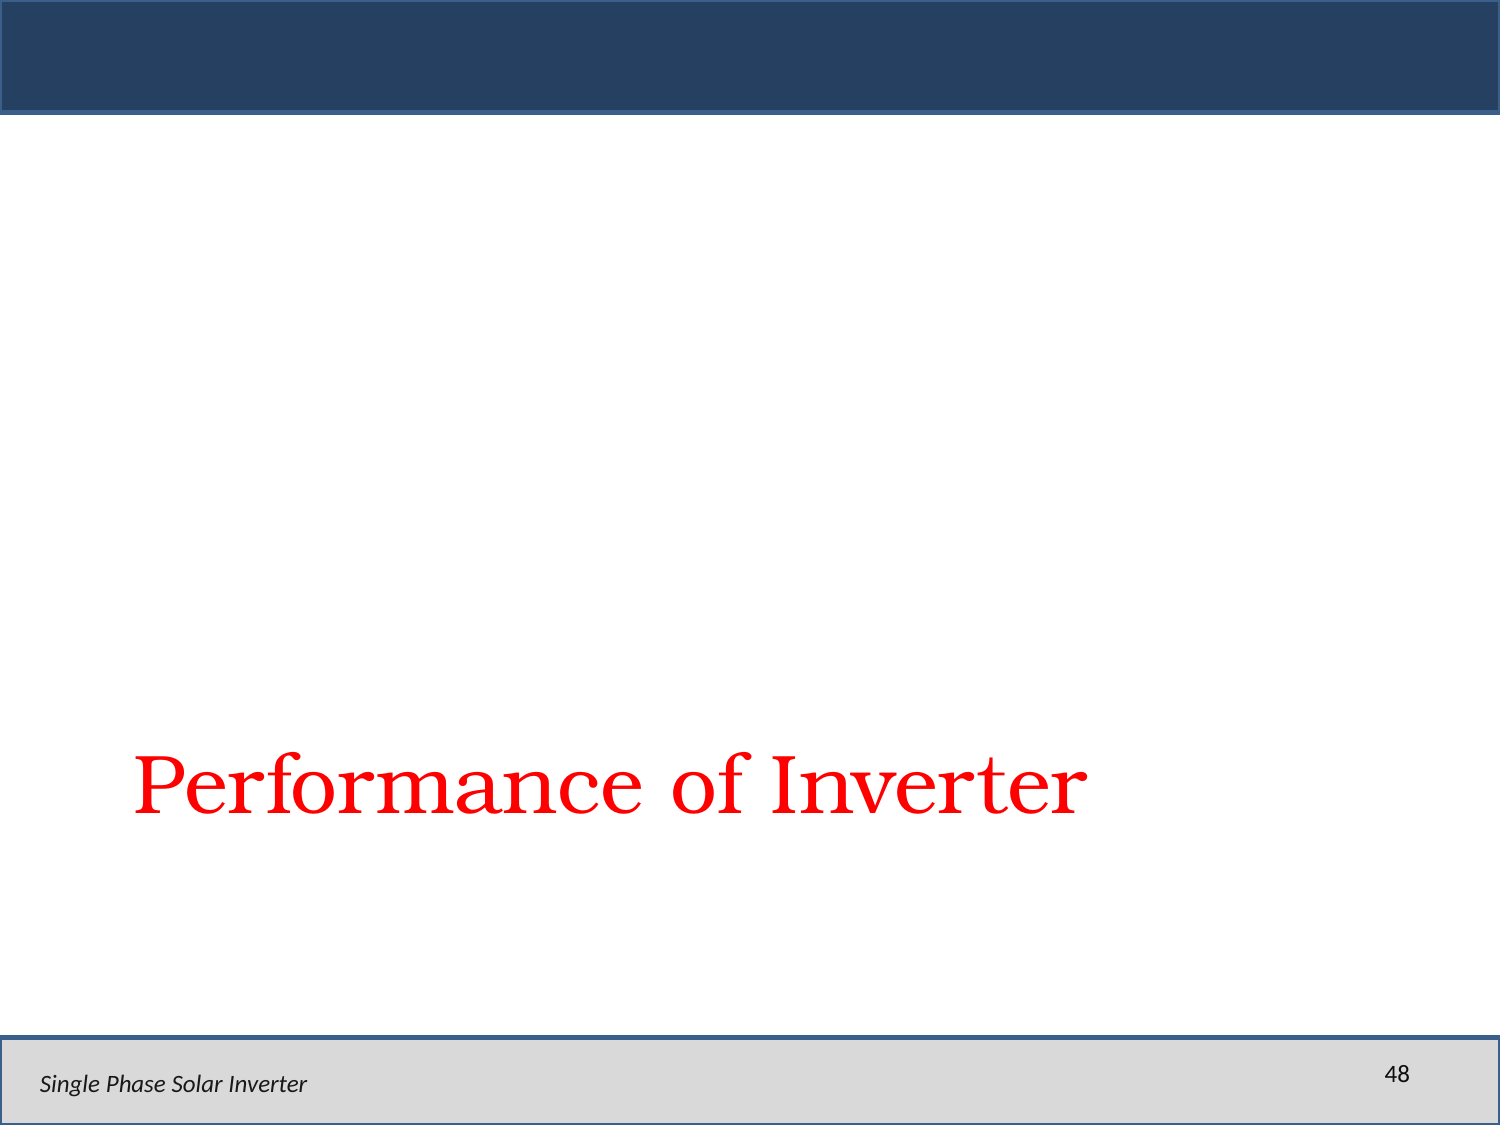

# Performance of Inverter
48
Single Phase Solar Inverter